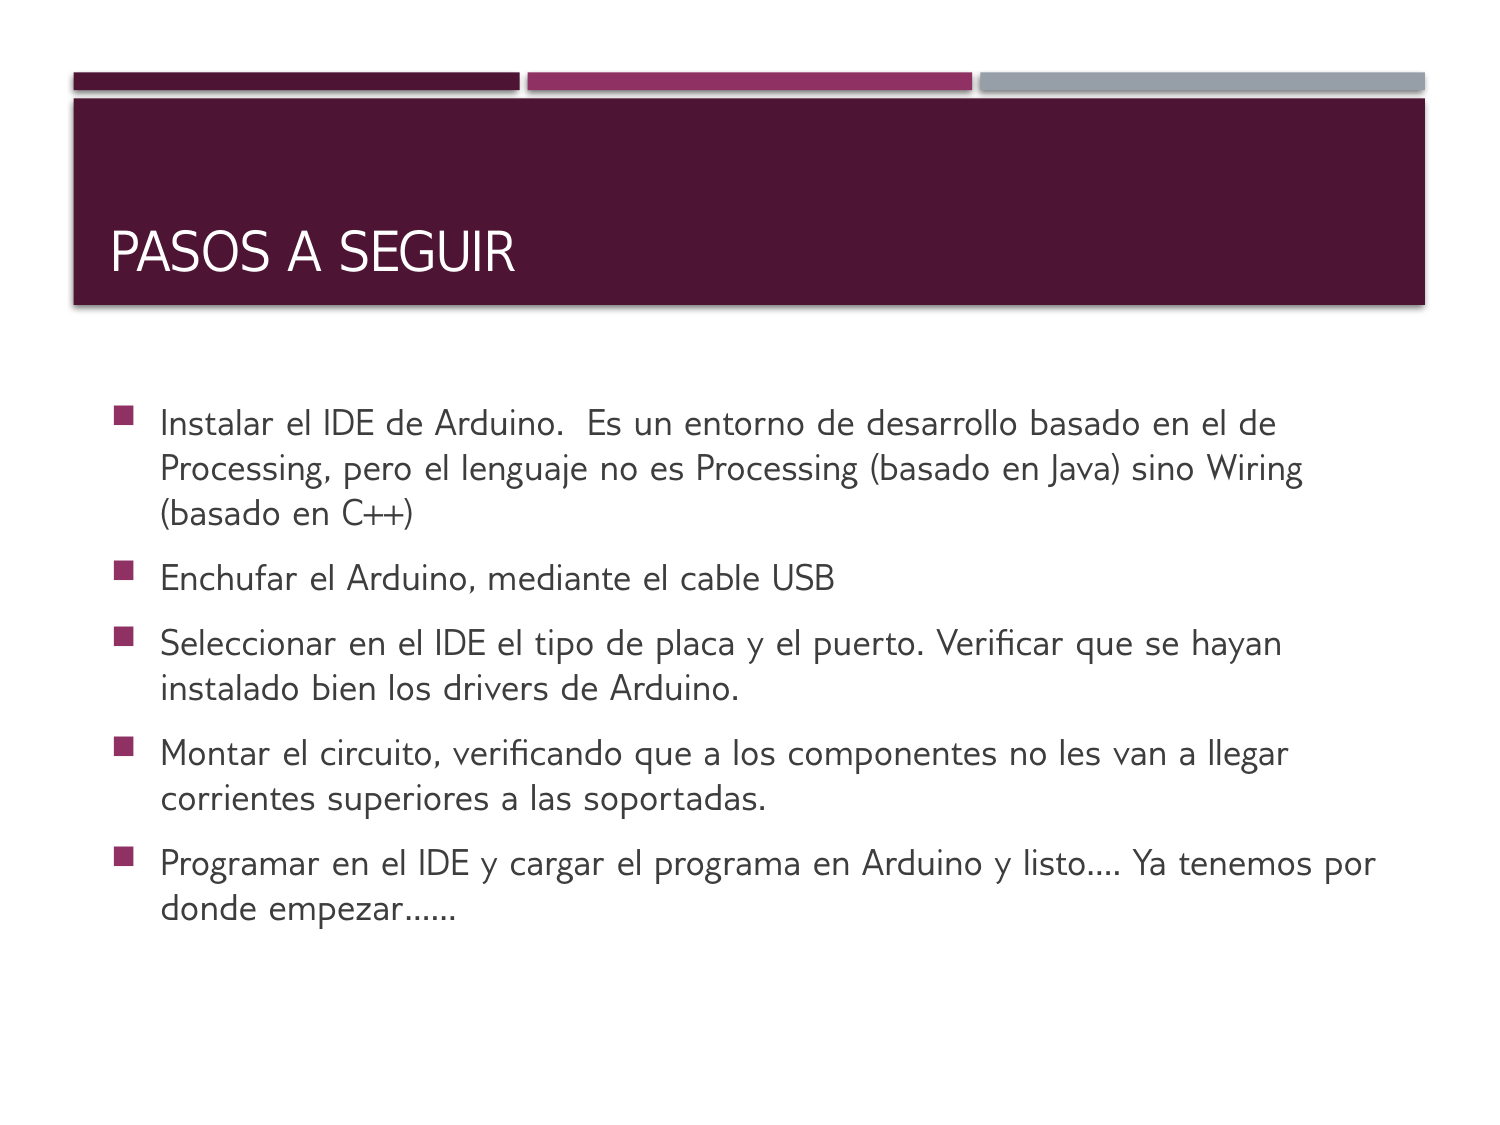

# Pasos a seguir
Instalar el IDE de Arduino.  Es un entorno de desarrollo basado en el de Processing, pero el lenguaje no es Processing (basado en Java) sino Wiring (basado en C++)
Enchufar el Arduino, mediante el cable USB
Seleccionar en el IDE el tipo de placa y el puerto. Verificar que se hayan instalado bien los drivers de Arduino.
Montar el circuito, verificando que a los componentes no les van a llegar corrientes superiores a las soportadas.
Programar en el IDE y cargar el programa en Arduino y listo…. Ya tenemos por donde empezar……